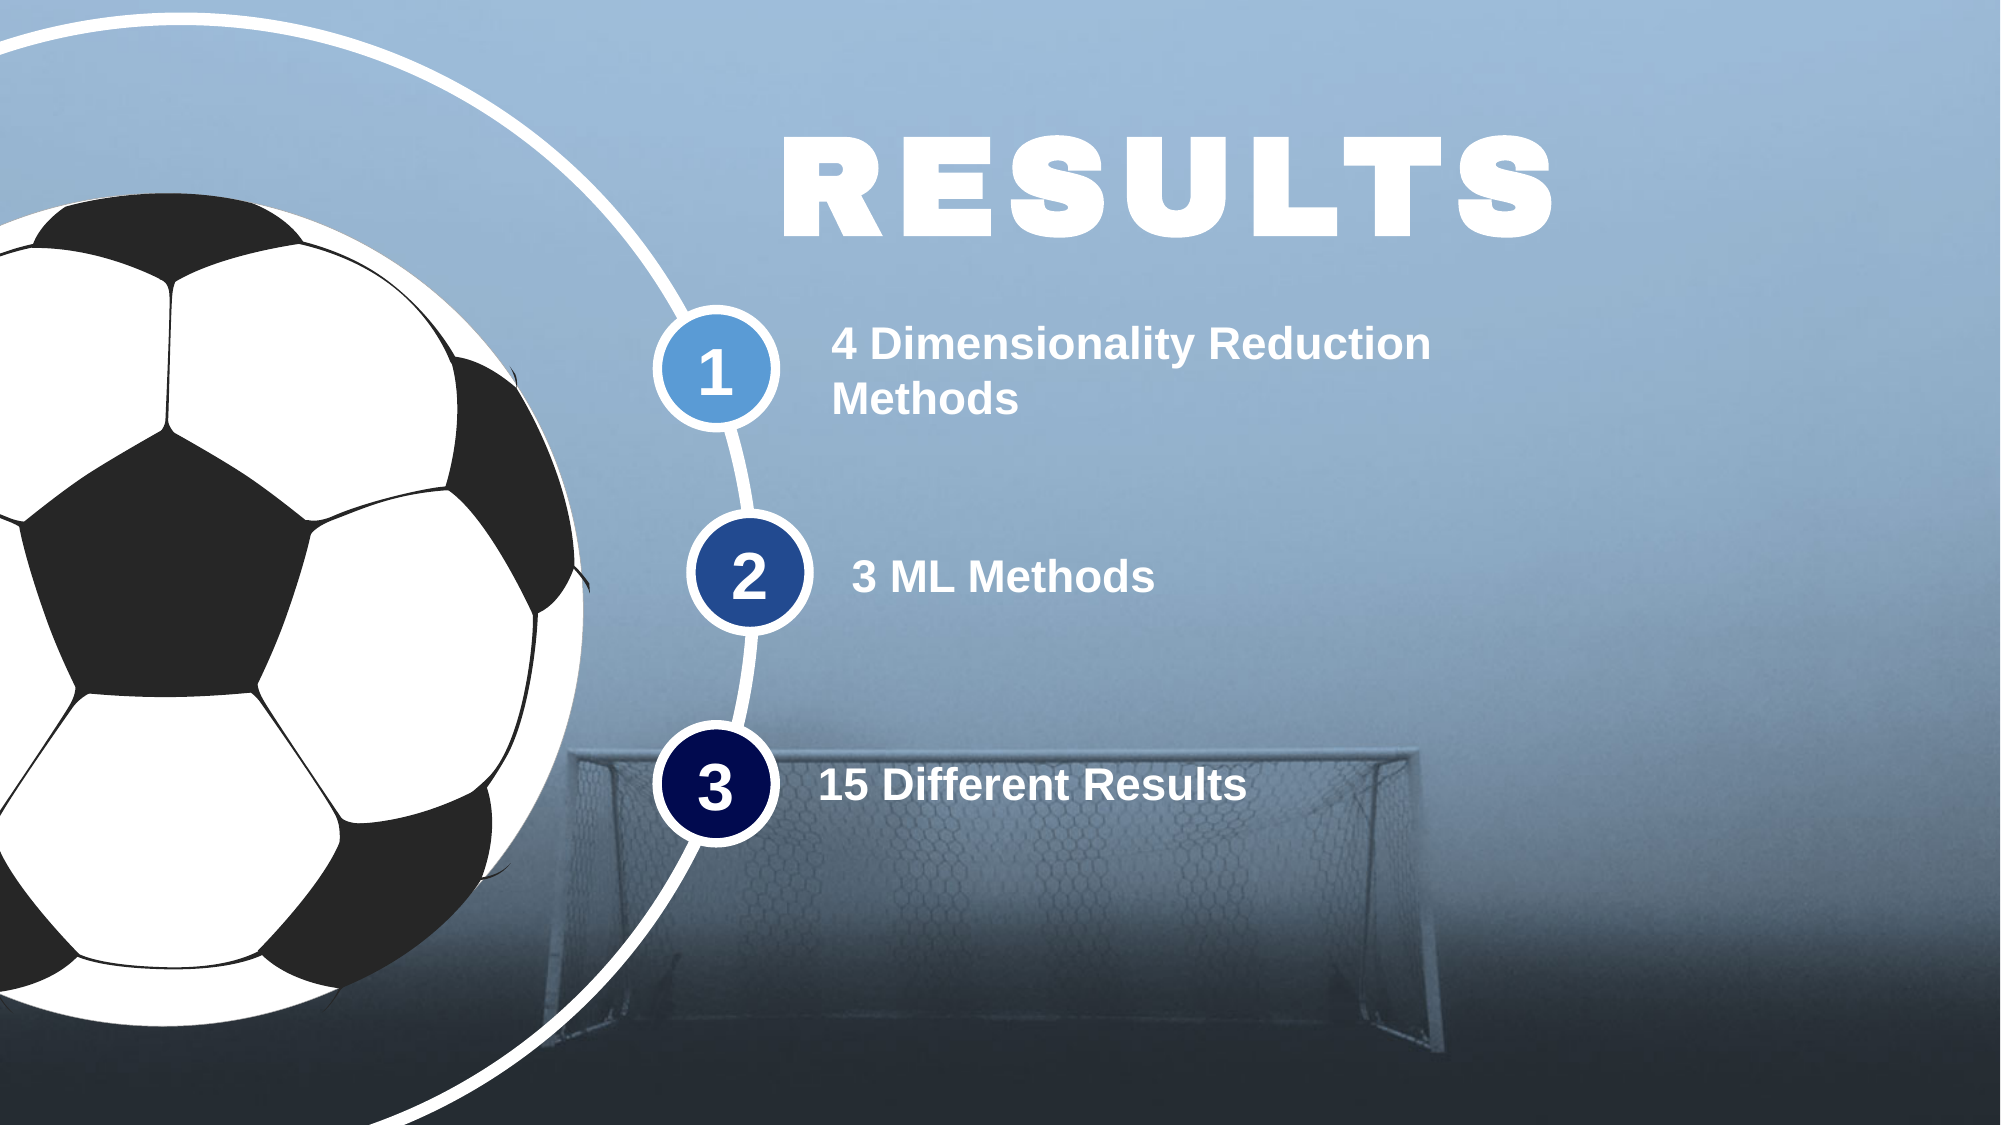

RESULTS

4 Dimensionality Reduction Methods
1
2
3 ML Methods
3
15 Different Results